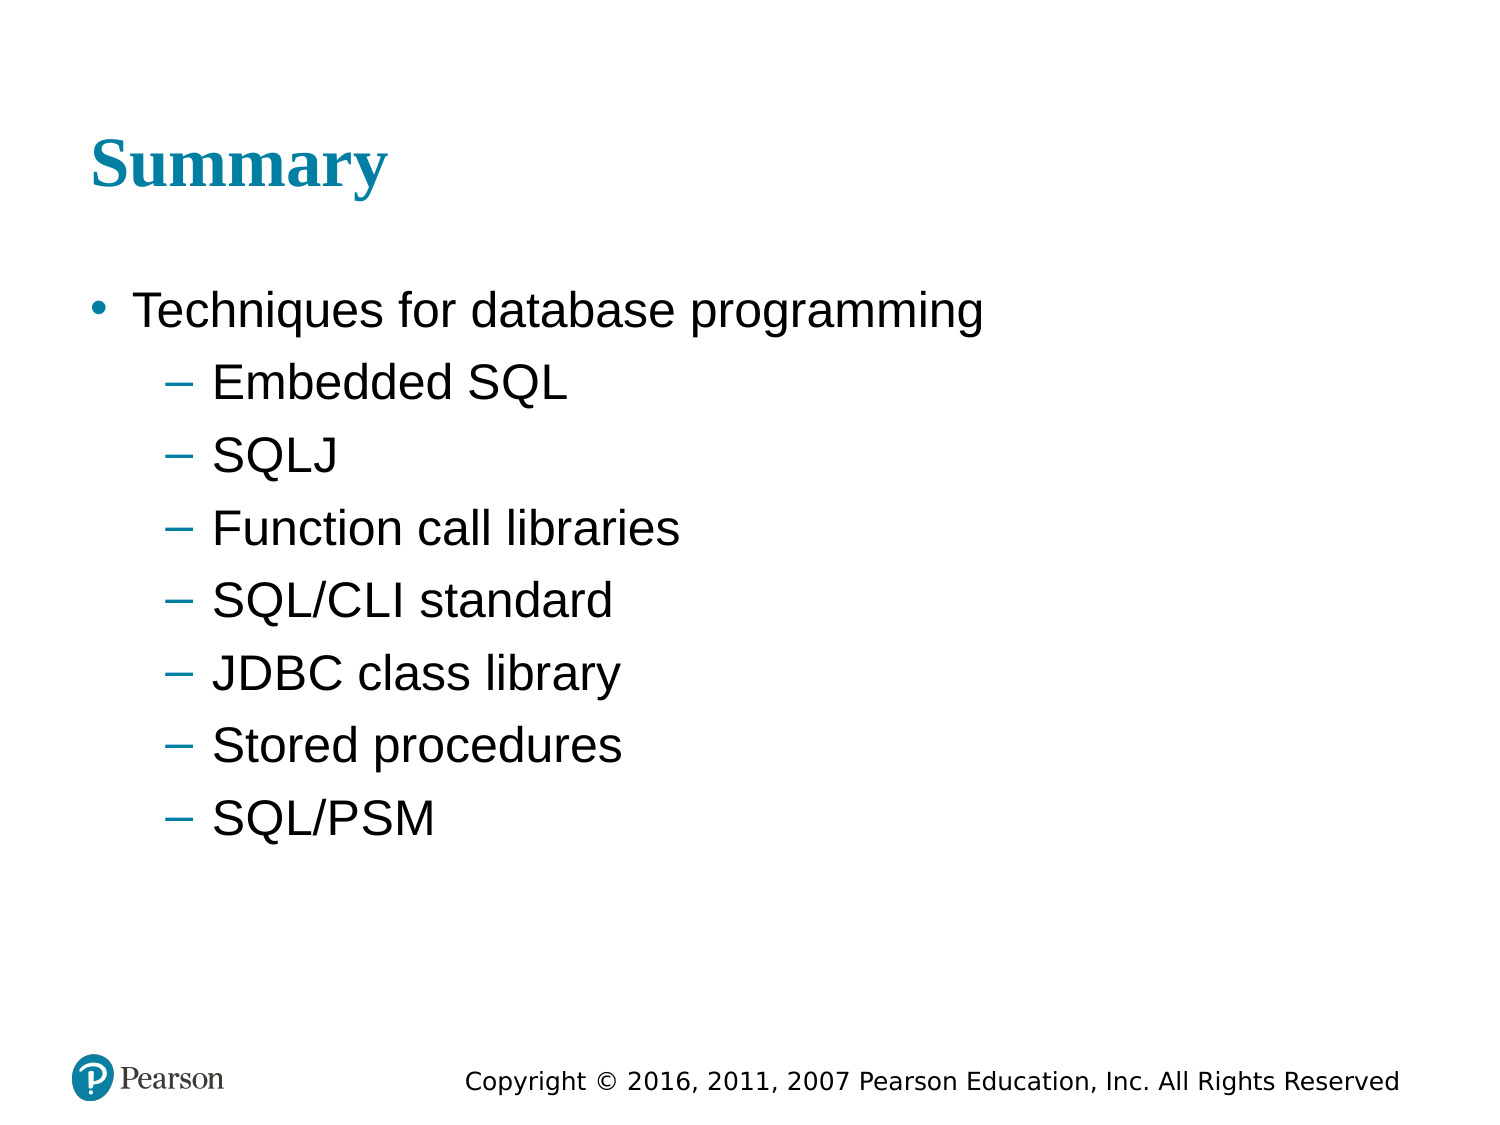

# Summary
Techniques for database programming
Embedded S Q L
S Q L J
Function call libraries
S Q L/C L I standard
J D B C class library
Stored procedures
S Q L/P S M